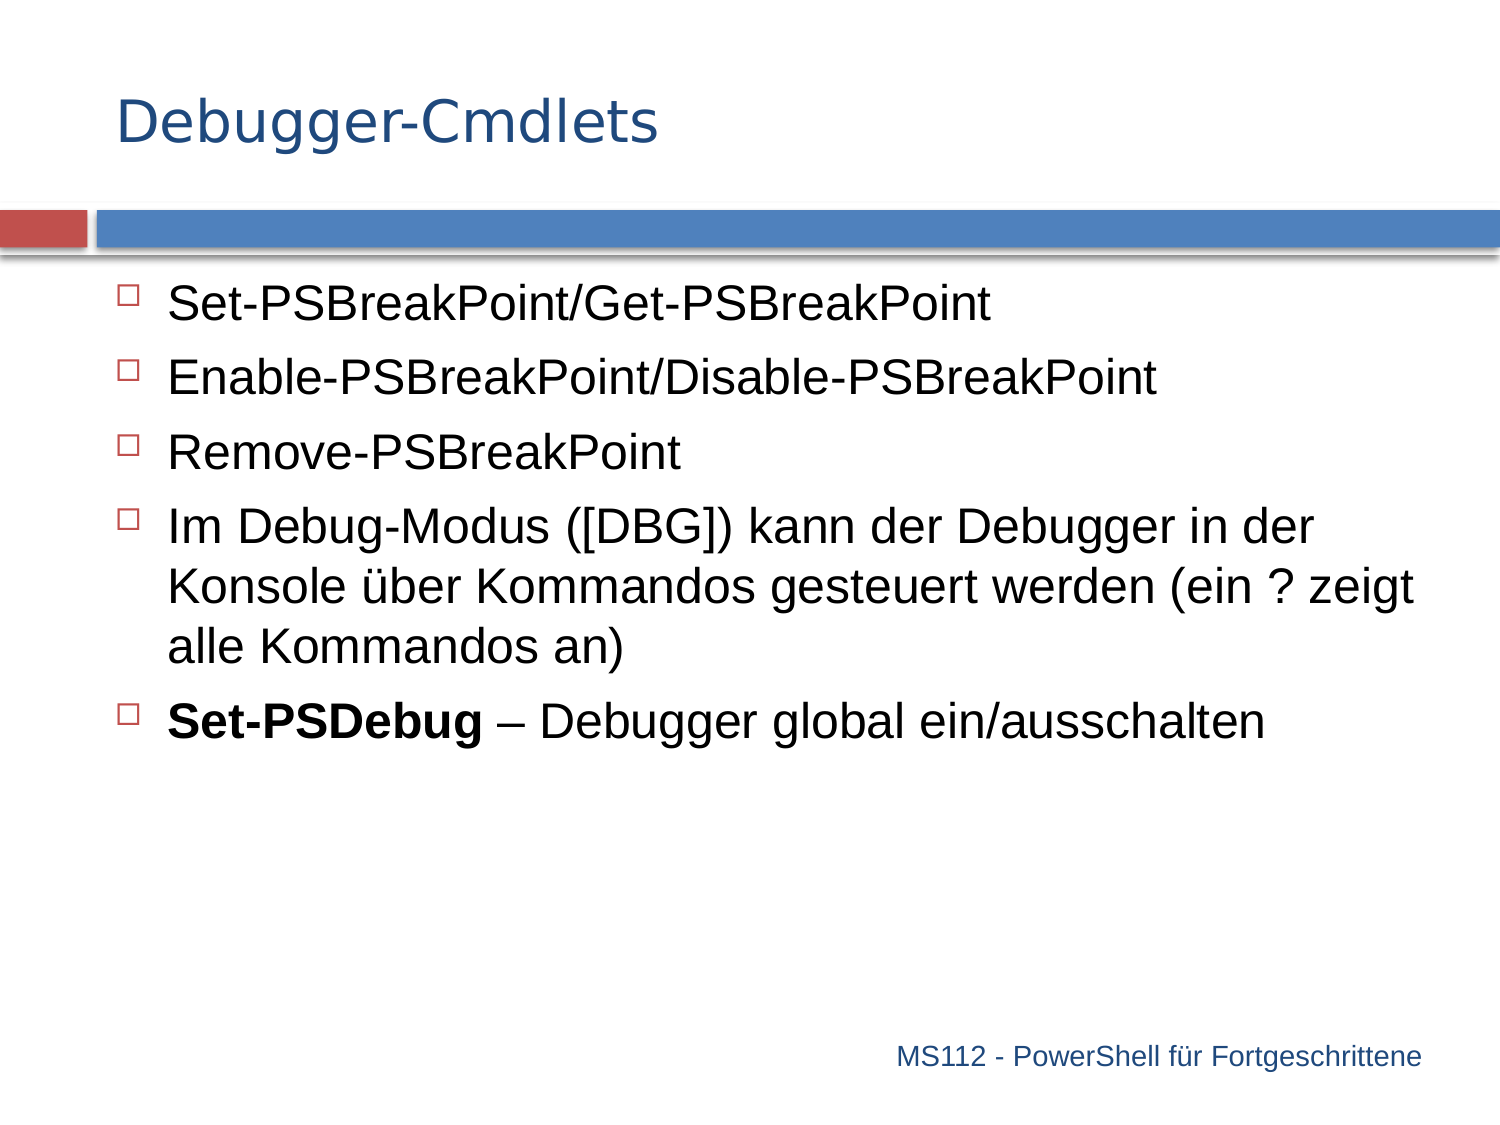

# Debugger-Cmdlets
Set-PSBreakPoint/Get-PSBreakPoint
Enable-PSBreakPoint/Disable-PSBreakPoint
Remove-PSBreakPoint
Im Debug-Modus ([DBG]) kann der Debugger in der Konsole über Kommandos gesteuert werden (ein ? zeigt alle Kommandos an)
Set-PSDebug – Debugger global ein/ausschalten
MS112 - PowerShell für Fortgeschrittene